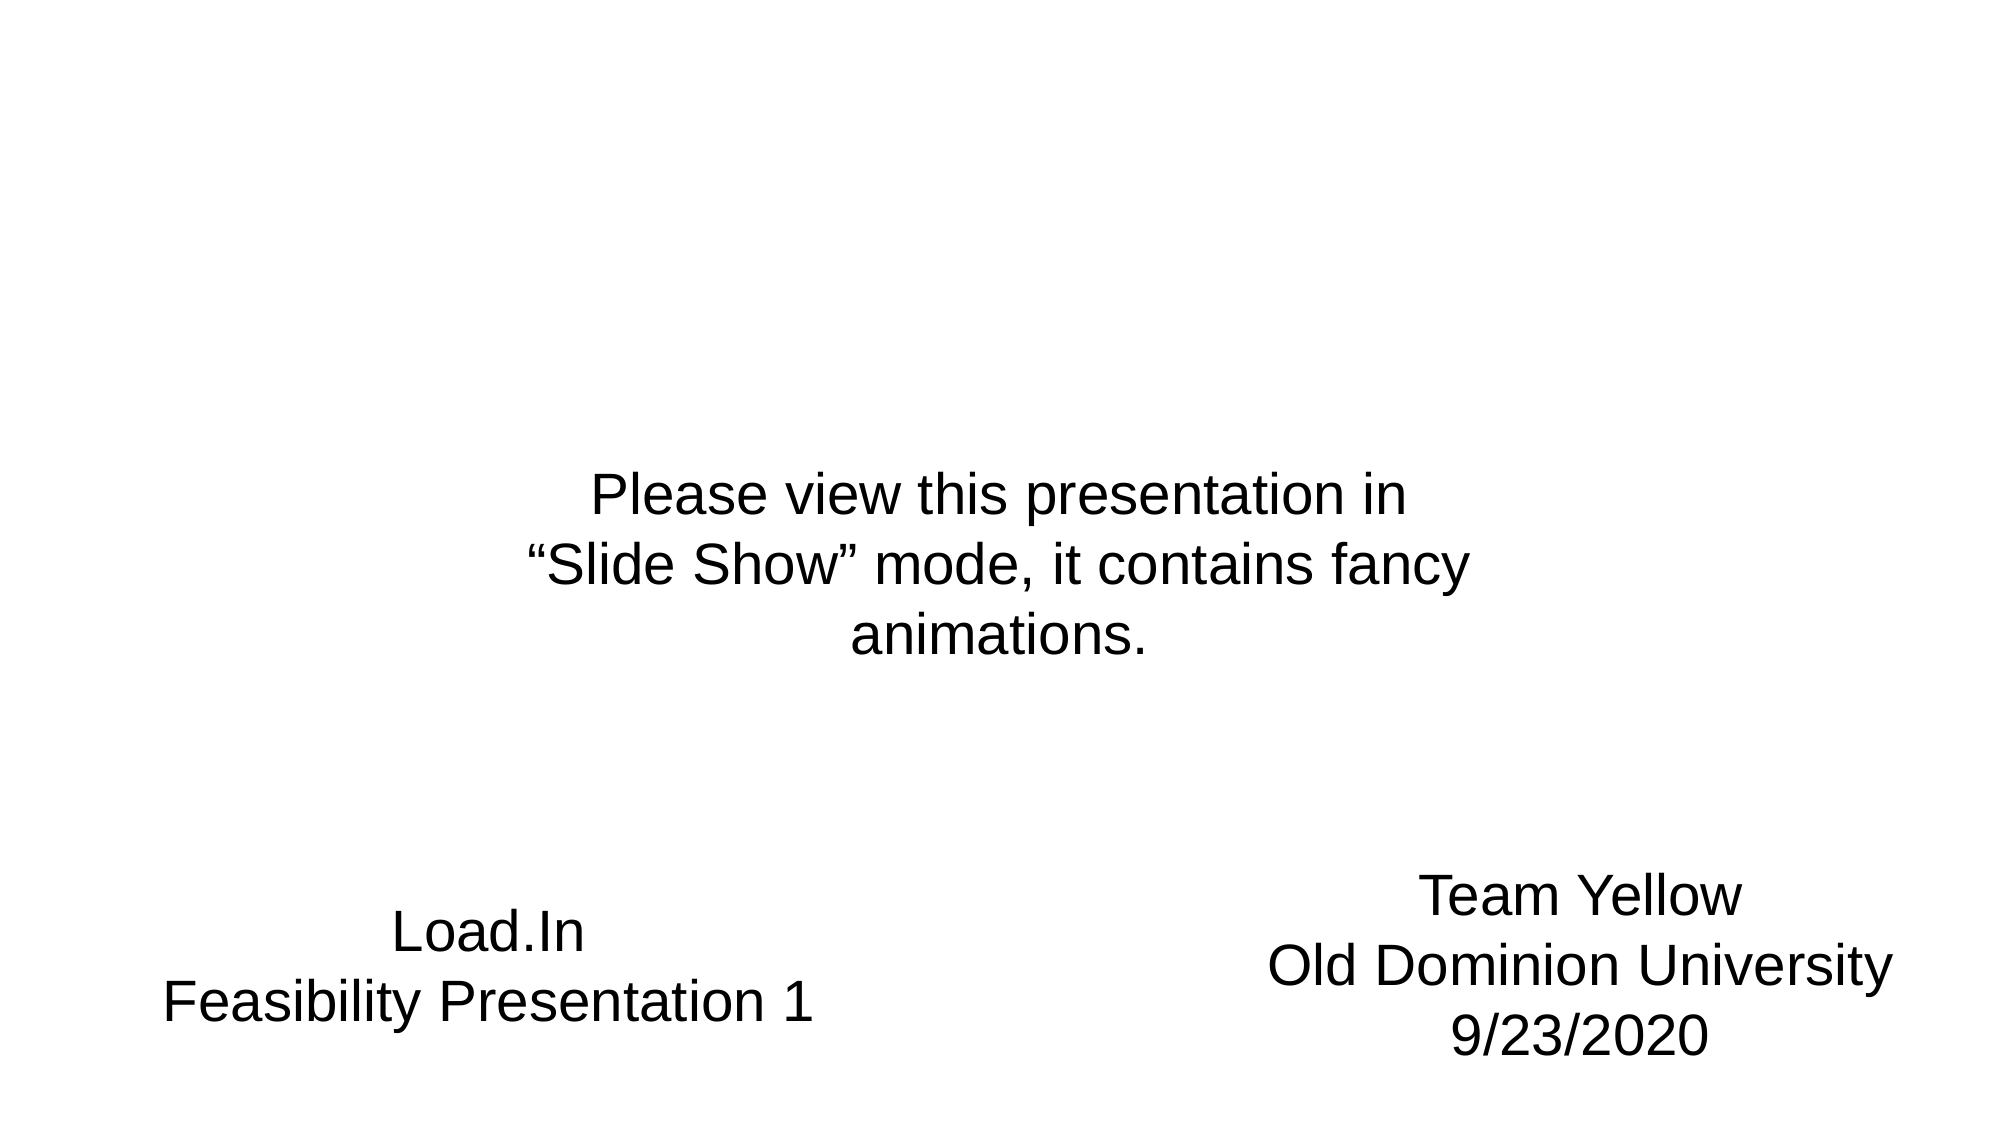

Please view this presentation in “Slide Show” mode, it contains fancy animations.
Team Yellow
Old Dominion University
9/23/2020
Load.In
Feasibility Presentation 1